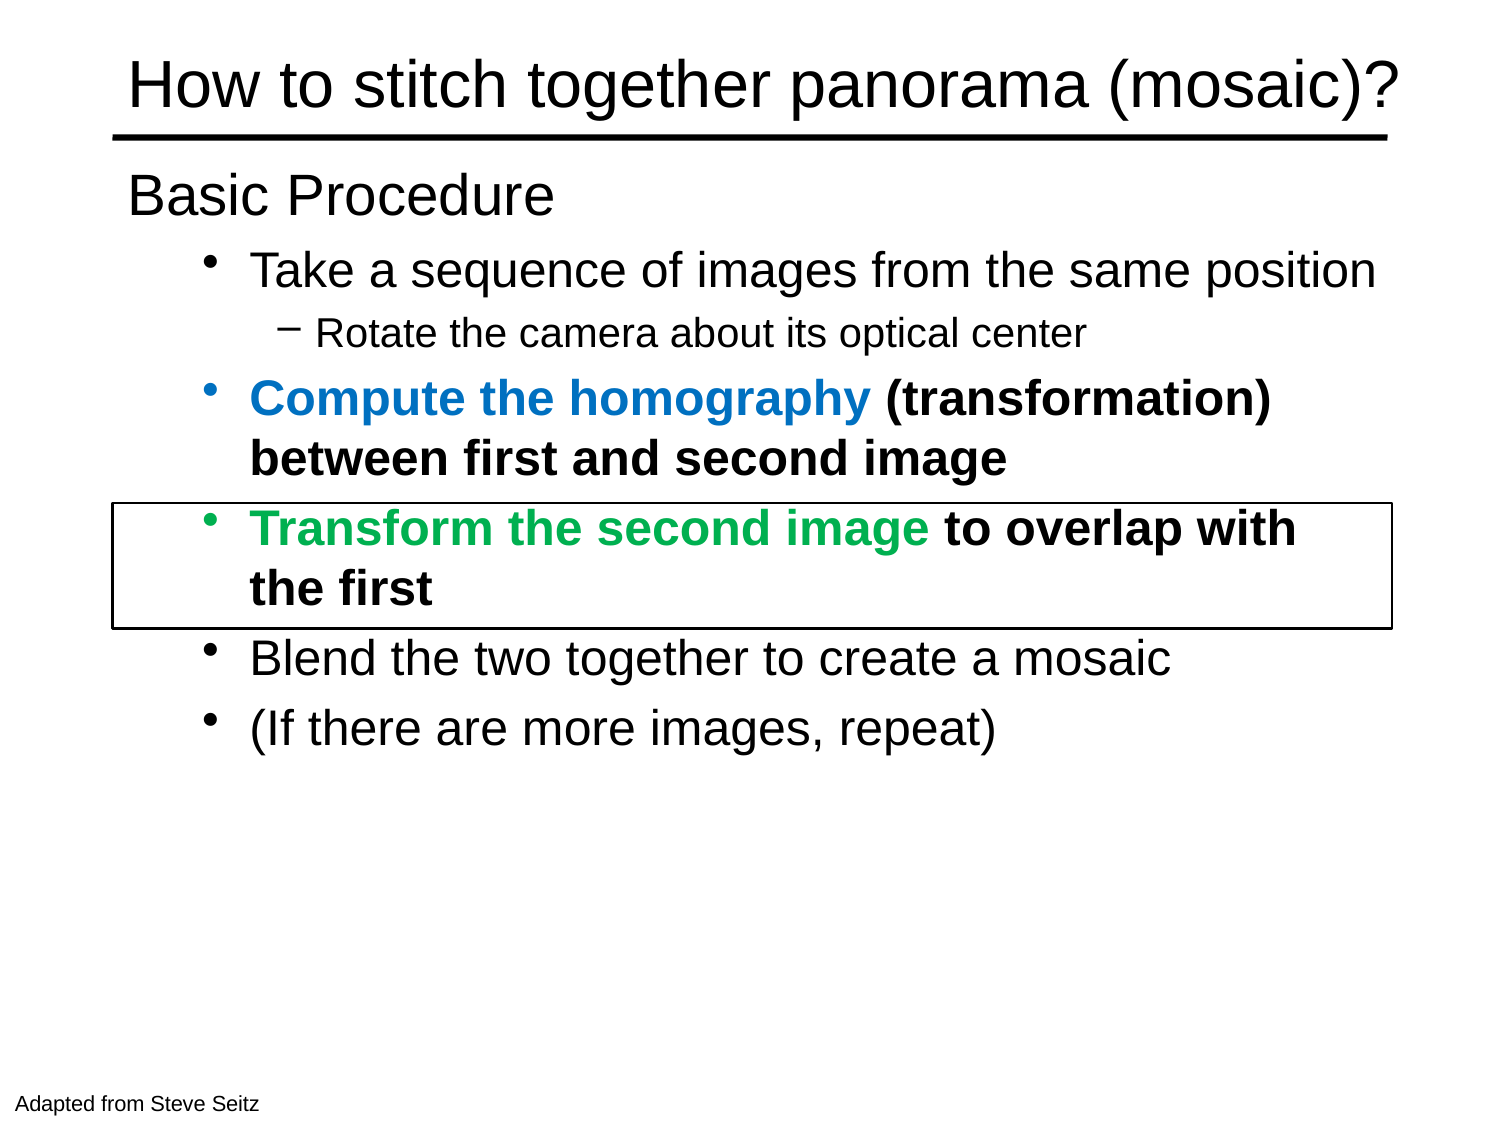

# How to stitch together panorama (mosaic)?
Basic Procedure
Take a sequence of images from the same position
Rotate the camera about its optical center
Compute the homography (transformation) between first and second image
Transform the second image to overlap with the first
Blend the two together to create a mosaic
(If there are more images, repeat)

Adapted from Steve Seitz